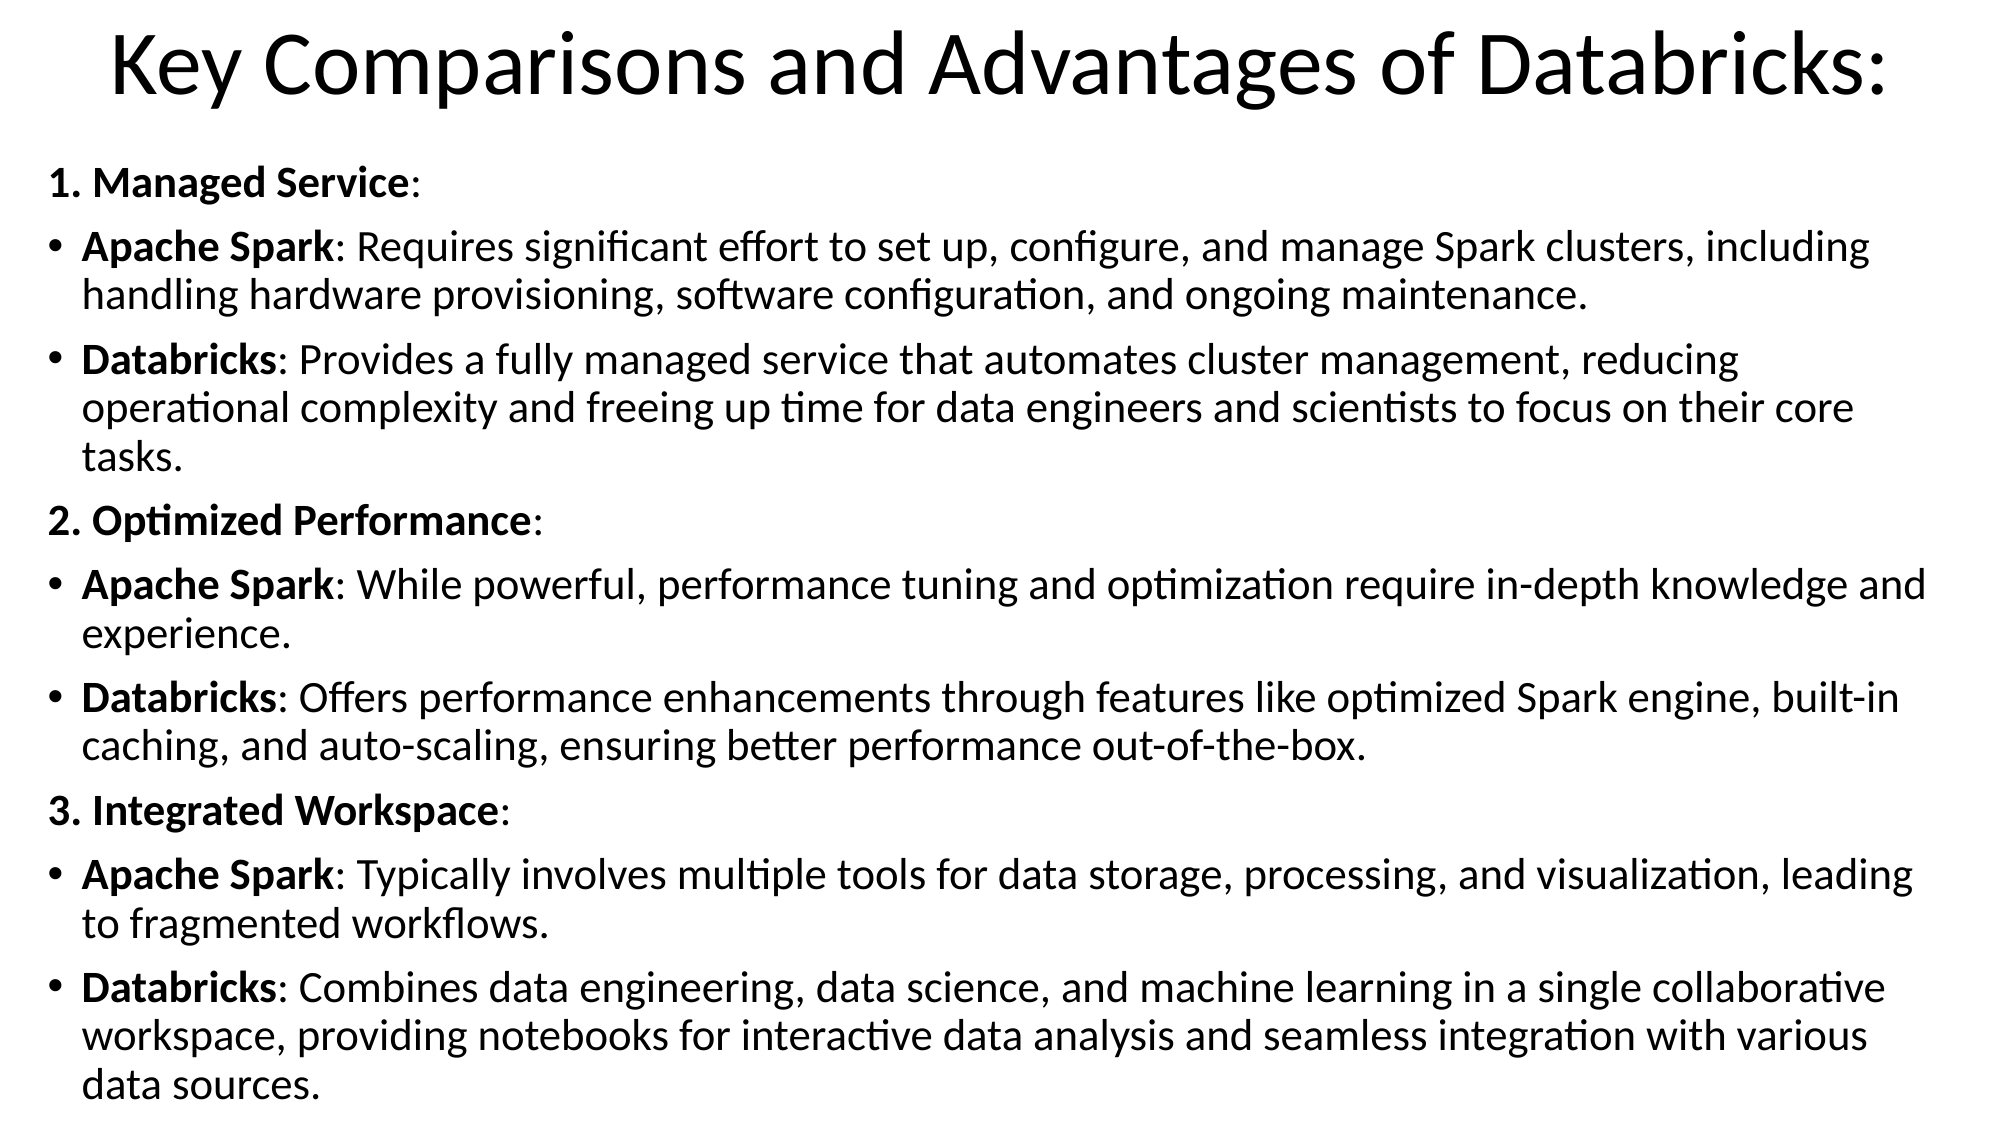

# Key Comparisons and Advantages of Databricks:
1. Managed Service:
Apache Spark: Requires significant effort to set up, configure, and manage Spark clusters, including handling hardware provisioning, software configuration, and ongoing maintenance.
Databricks: Provides a fully managed service that automates cluster management, reducing operational complexity and freeing up time for data engineers and scientists to focus on their core tasks.
2. Optimized Performance:
Apache Spark: While powerful, performance tuning and optimization require in-depth knowledge and experience.
Databricks: Offers performance enhancements through features like optimized Spark engine, built-in caching, and auto-scaling, ensuring better performance out-of-the-box.
3. Integrated Workspace:
Apache Spark: Typically involves multiple tools for data storage, processing, and visualization, leading to fragmented workflows.
Databricks: Combines data engineering, data science, and machine learning in a single collaborative workspace, providing notebooks for interactive data analysis and seamless integration with various data sources.